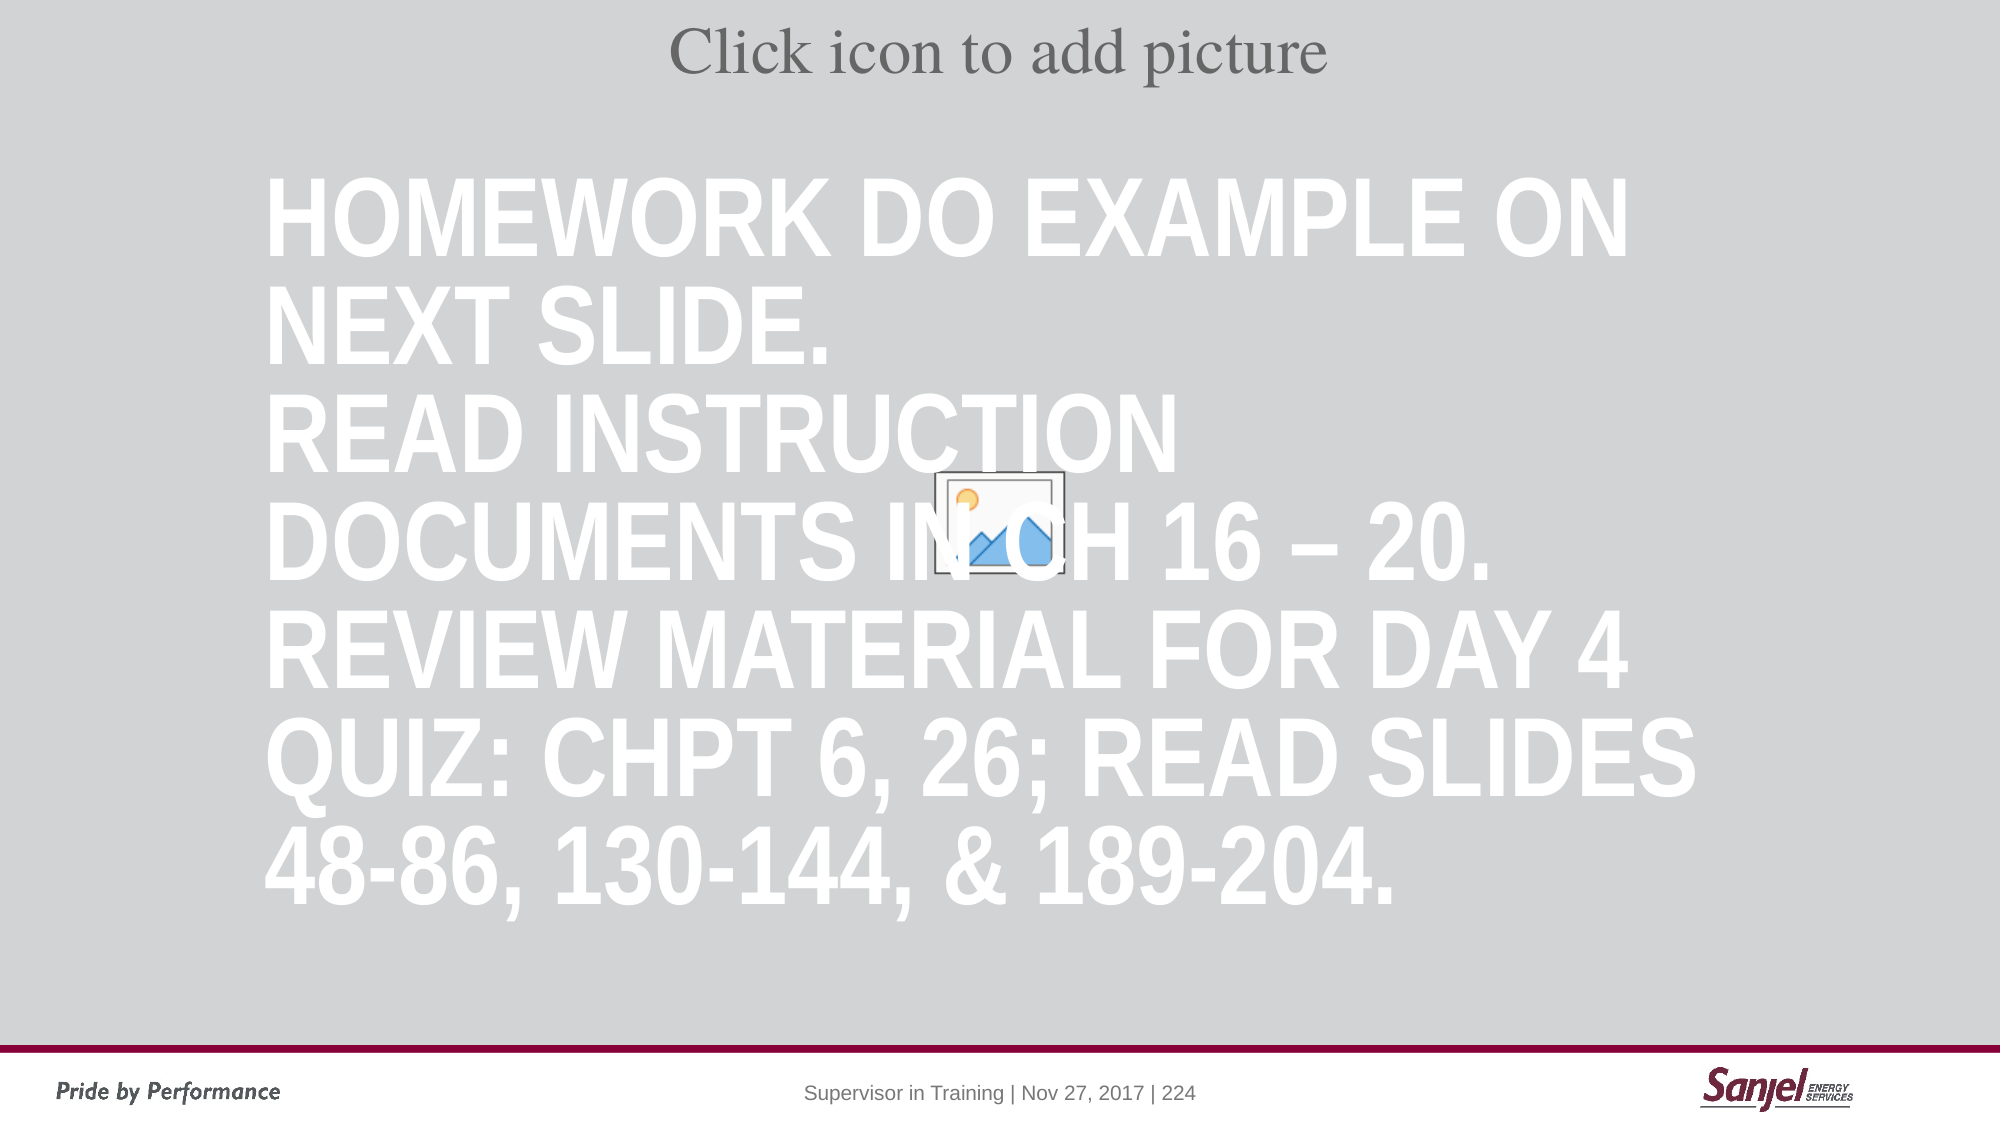

# Homework do example on Next Slide. read instruction documents in ch 16 – 20. review MATERIAL For Day 4 quiz: CHPT 6, 26; Read slides 48-86, 130-144, & 189-204.